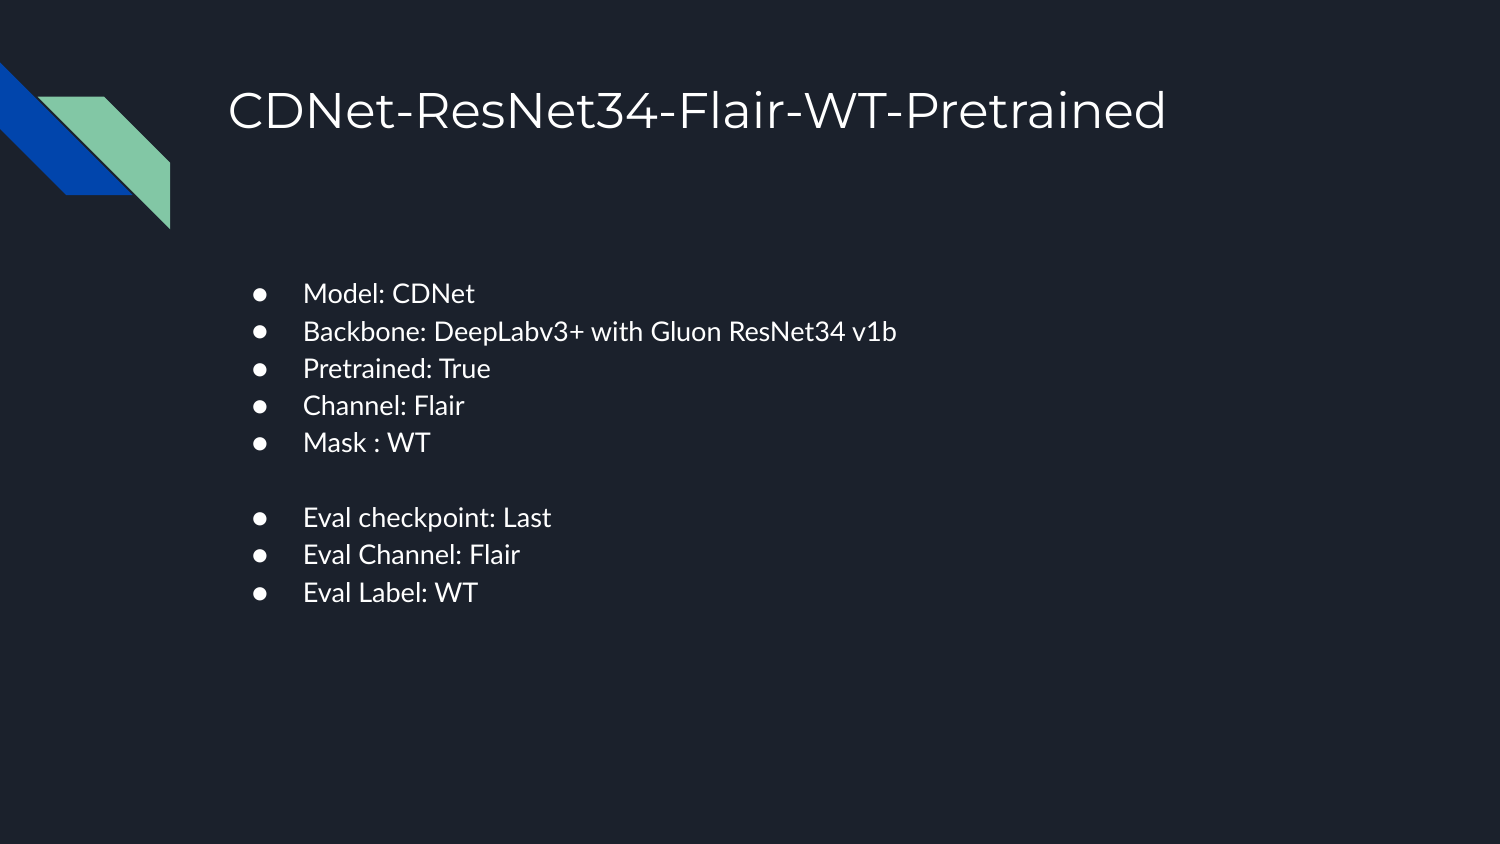

# CDNet-ResNet34-Flair-WT-Pretrained
Model: CDNet
Backbone: DeepLabv3+ with Gluon ResNet34 v1b
Pretrained: True
Channel: Flair
Mask : WT
Eval checkpoint: Last
Eval Channel: Flair
Eval Label: WT